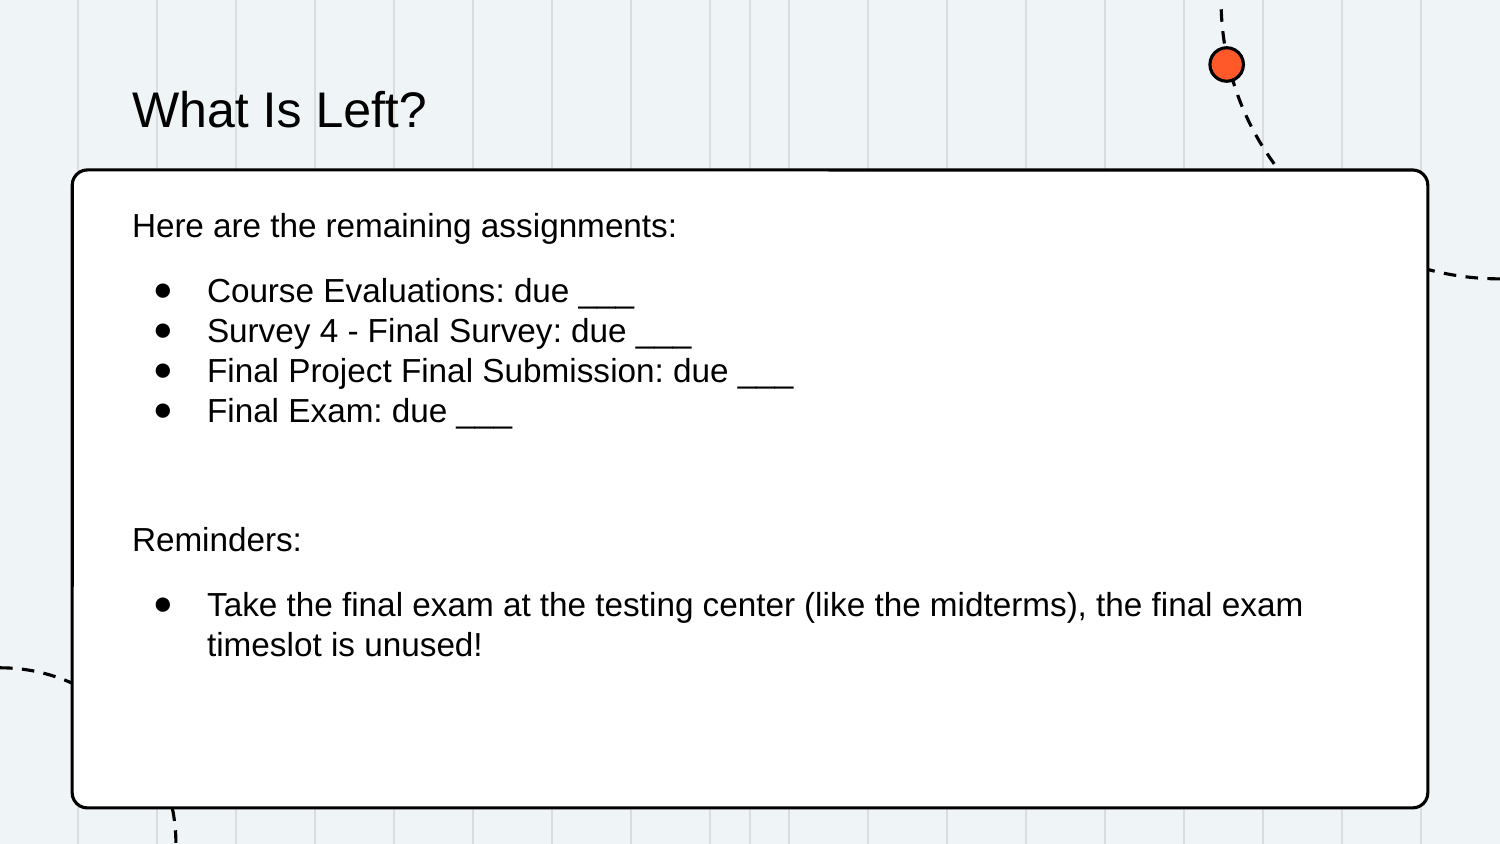

# What Is Left?
Here are the remaining assignments:
Course Evaluations: due ___
Survey 4 - Final Survey: due ___
Final Project Final Submission: due ___
Final Exam: due ___

Reminders:
Take the final exam at the testing center (like the midterms), the final exam timeslot is unused!